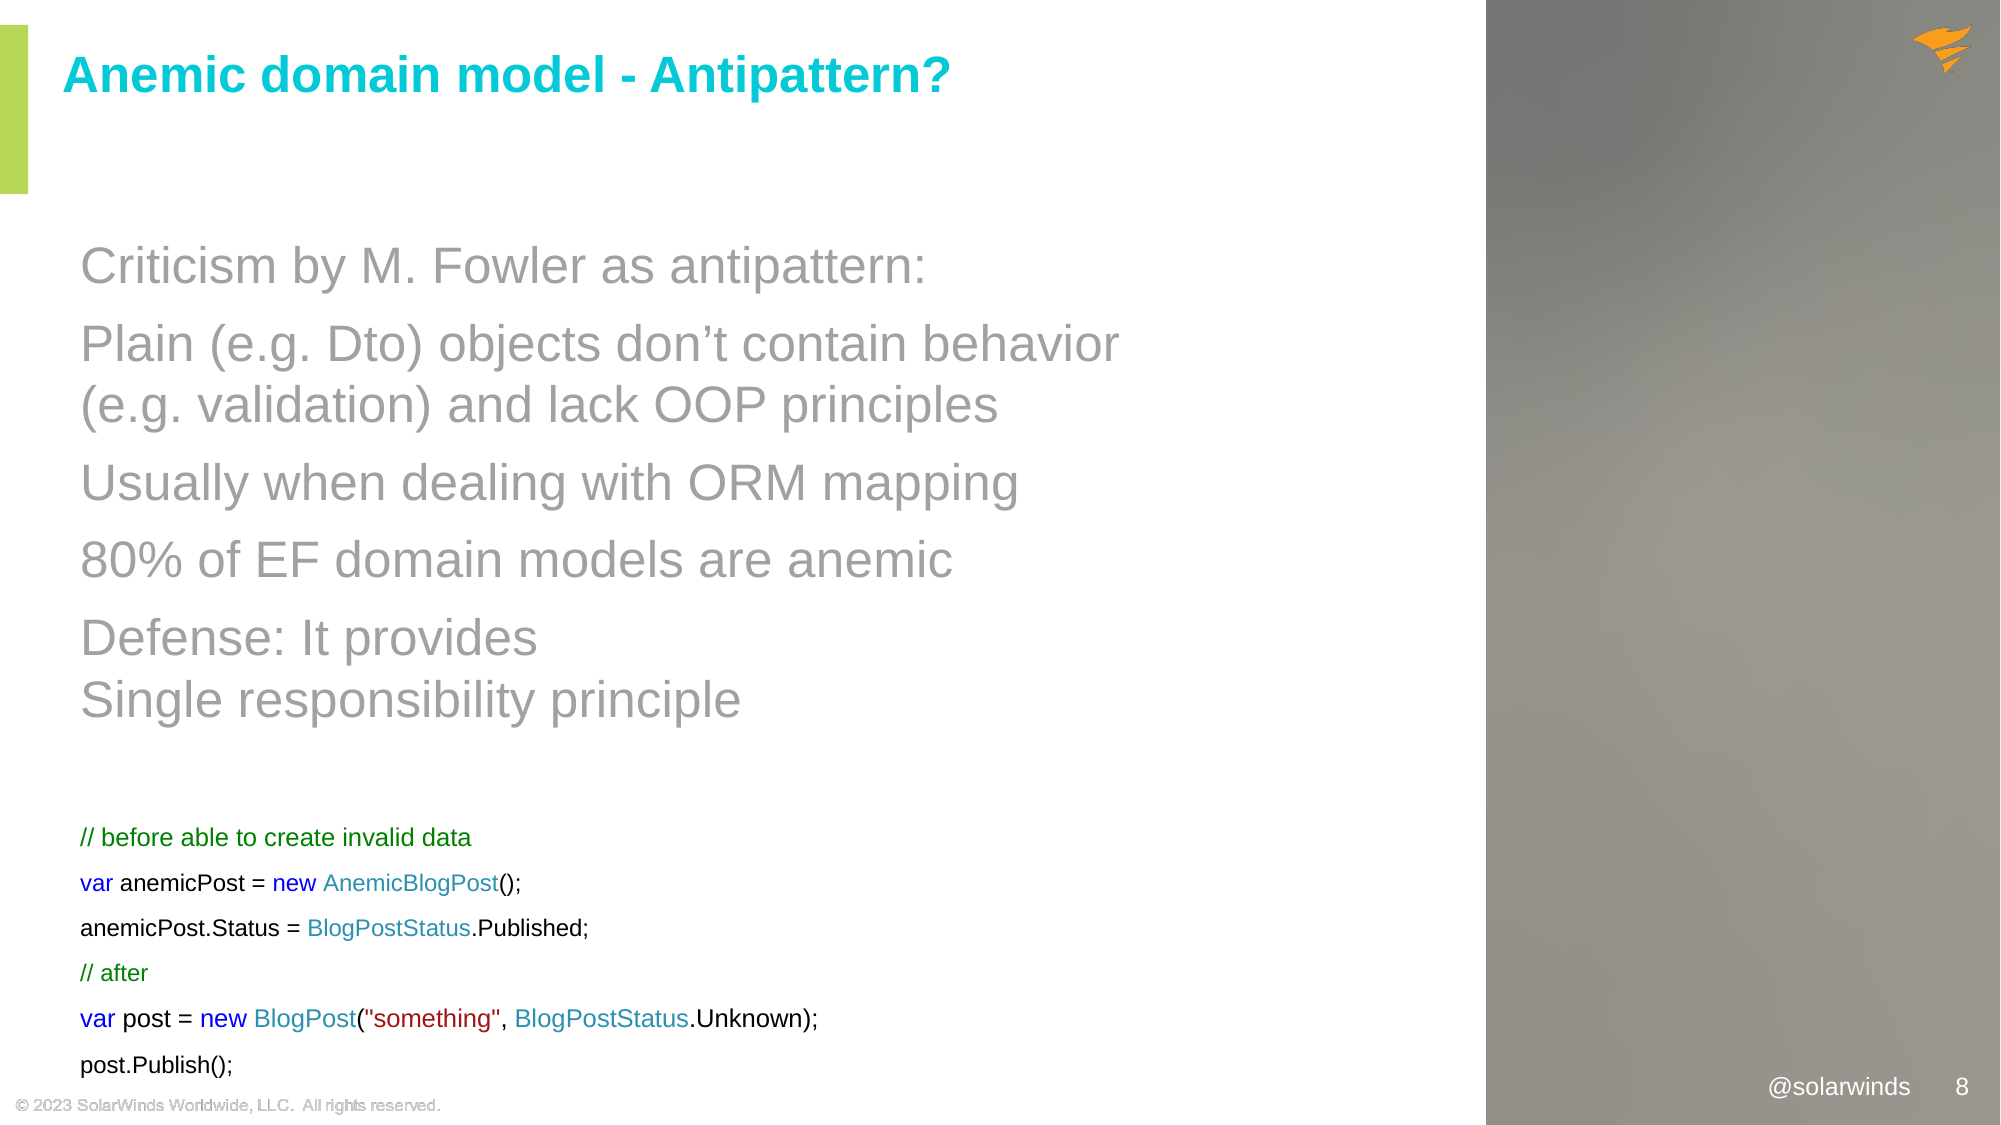

# Anemic domain model - Antipattern?

Criticism by M. Fowler as antipattern:
Plain (e.g. Dto) objects don’t contain behavior
(e.g. validation) and lack OOP principles
Usually when dealing with ORM mapping
80% of EF domain models are anemic
Defense: It provides
Single responsibility principle

// before able to create invalid data
var anemicPost = new AnemicBlogPost();
anemicPost.Status = BlogPostStatus.Published;
// after
var post = new BlogPost("something", BlogPostStatus.Unknown);
post.Publish();